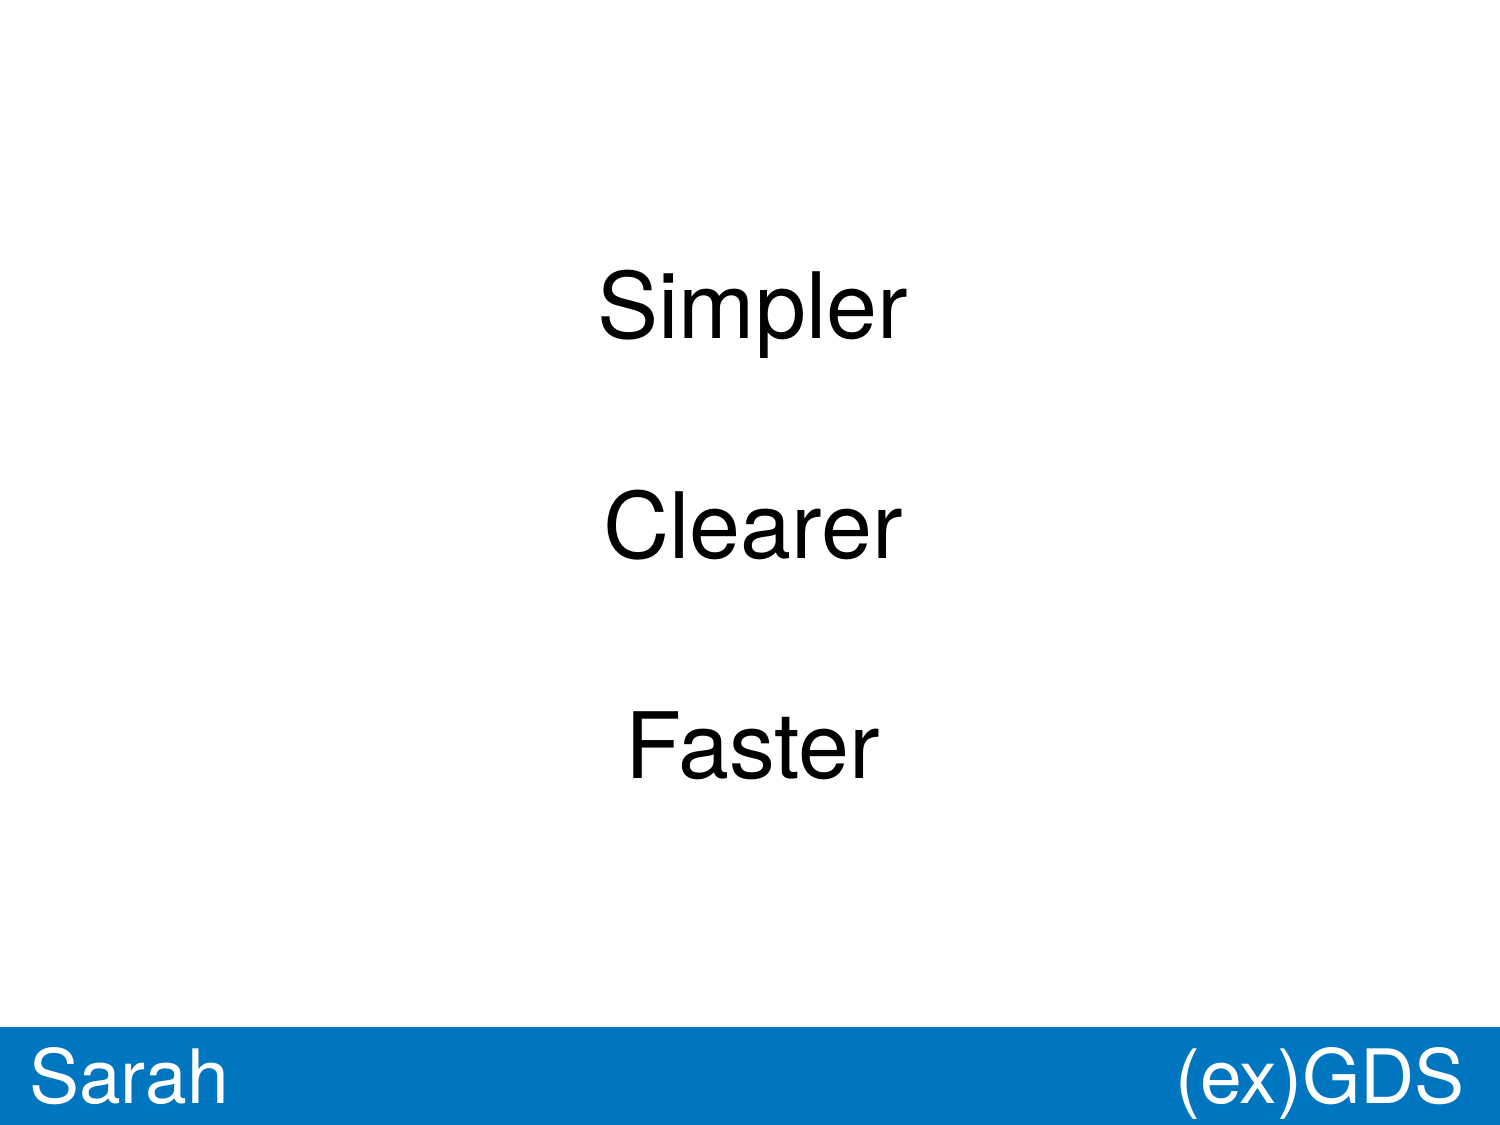

Simpler

Clearer

Faster

Sarah
(ex)GDS
GDS

Paul
*